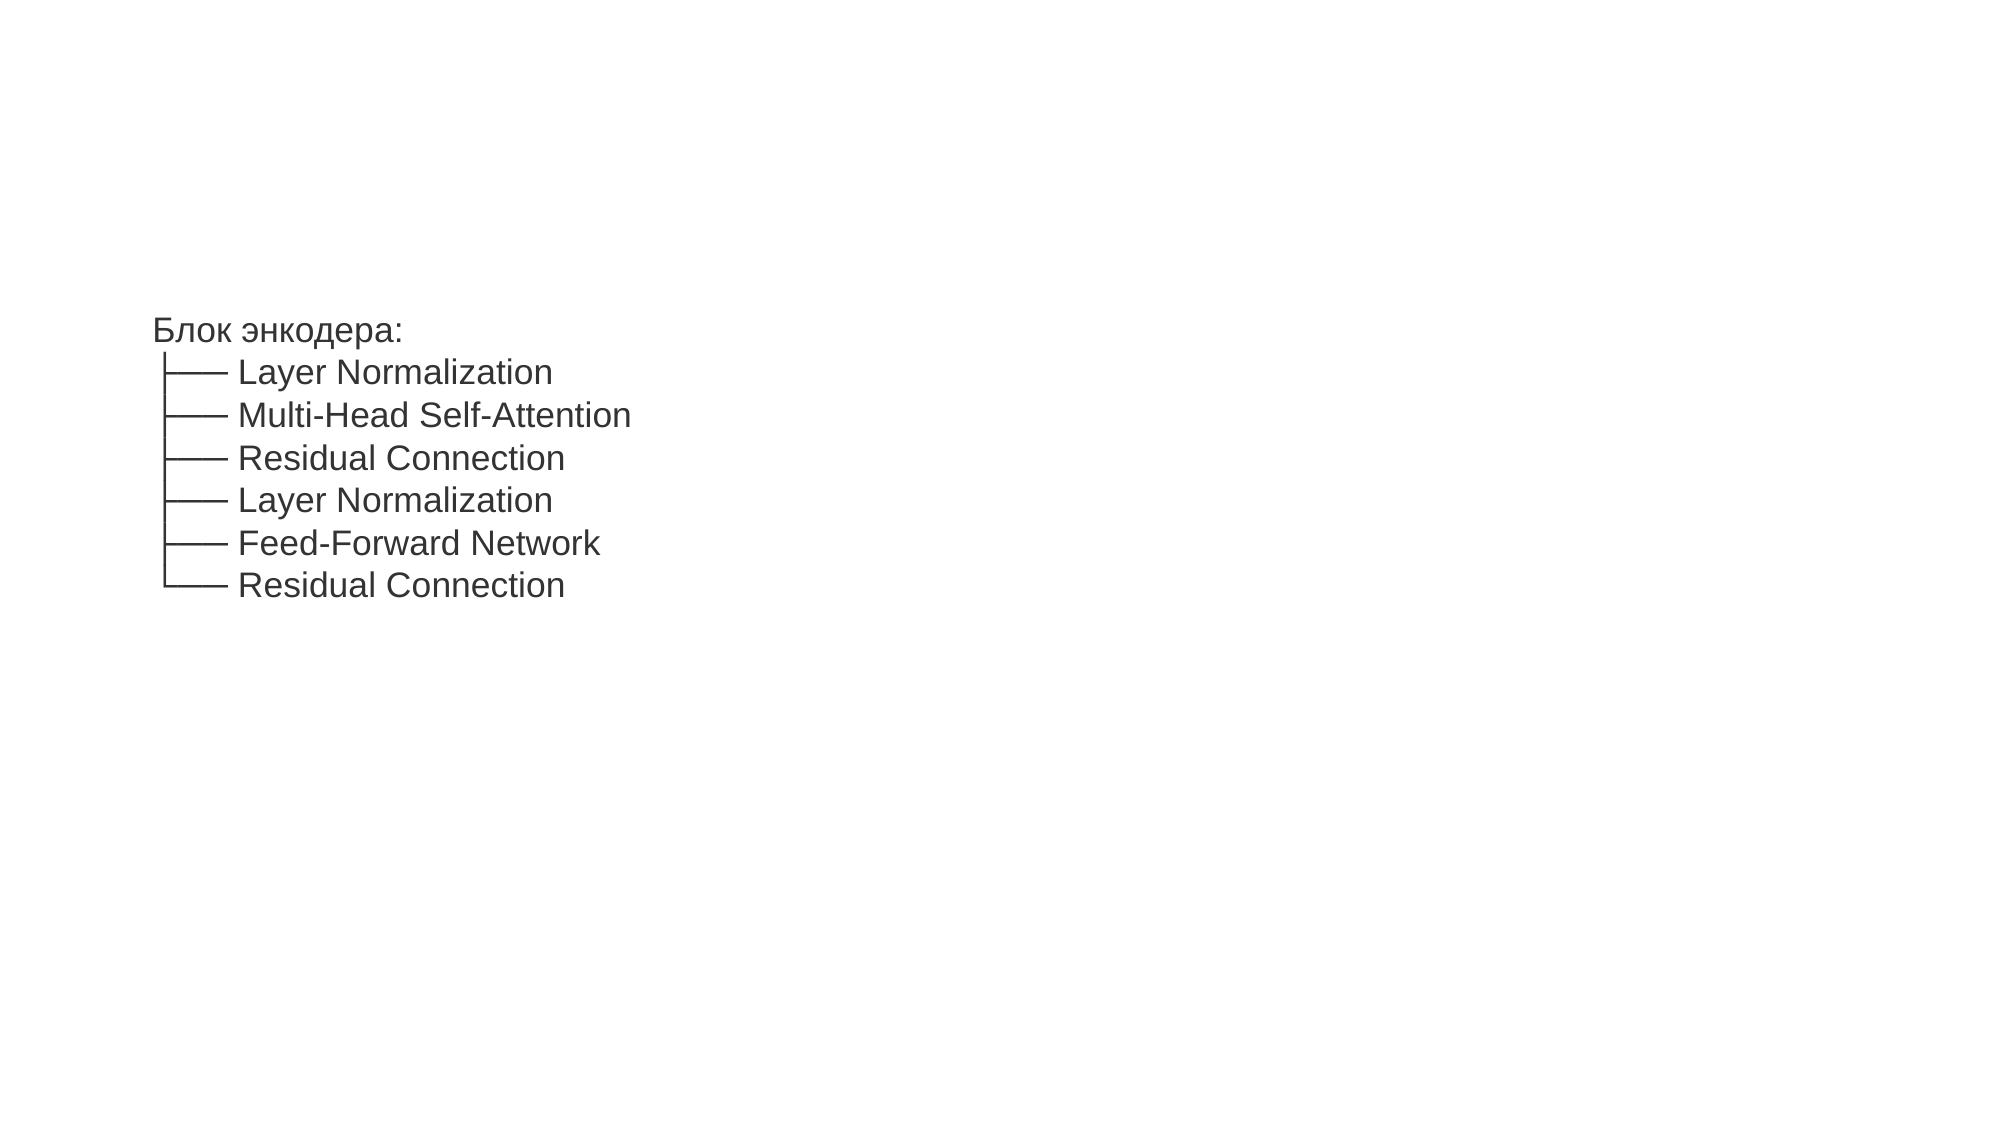

#
Блок энкодера:
├── Layer Normalization
├── Multi-Head Self-Attention
├── Residual Connection
├── Layer Normalization
├── Feed-Forward Network
└── Residual Connection